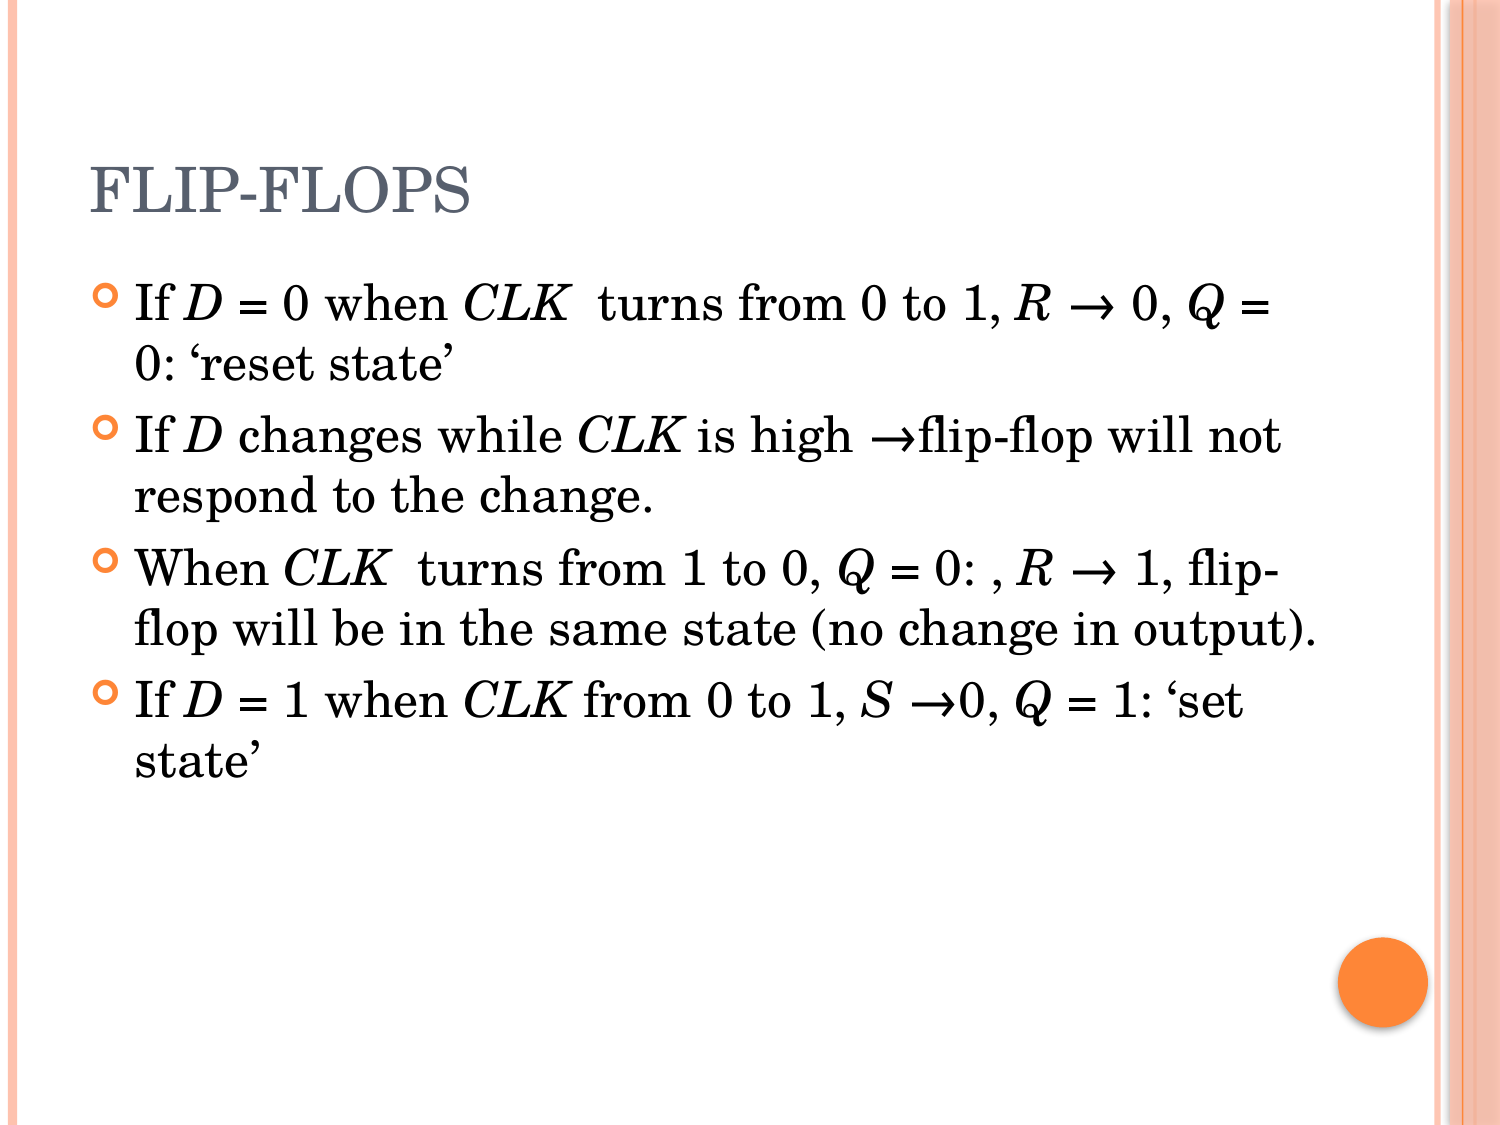

# Flip-Flops
If D = 0 when CLK  turns from 0 to 1, R → 0, Q = 0: ‘reset state’
If D changes while CLK is high →flip-flop will not respond to the change.
When CLK  turns from 1 to 0, Q = 0: , R → 1, flip-flop will be in the same state (no change in output).
If D = 1 when CLK from 0 to 1, S →0, Q = 1: ‘set state’